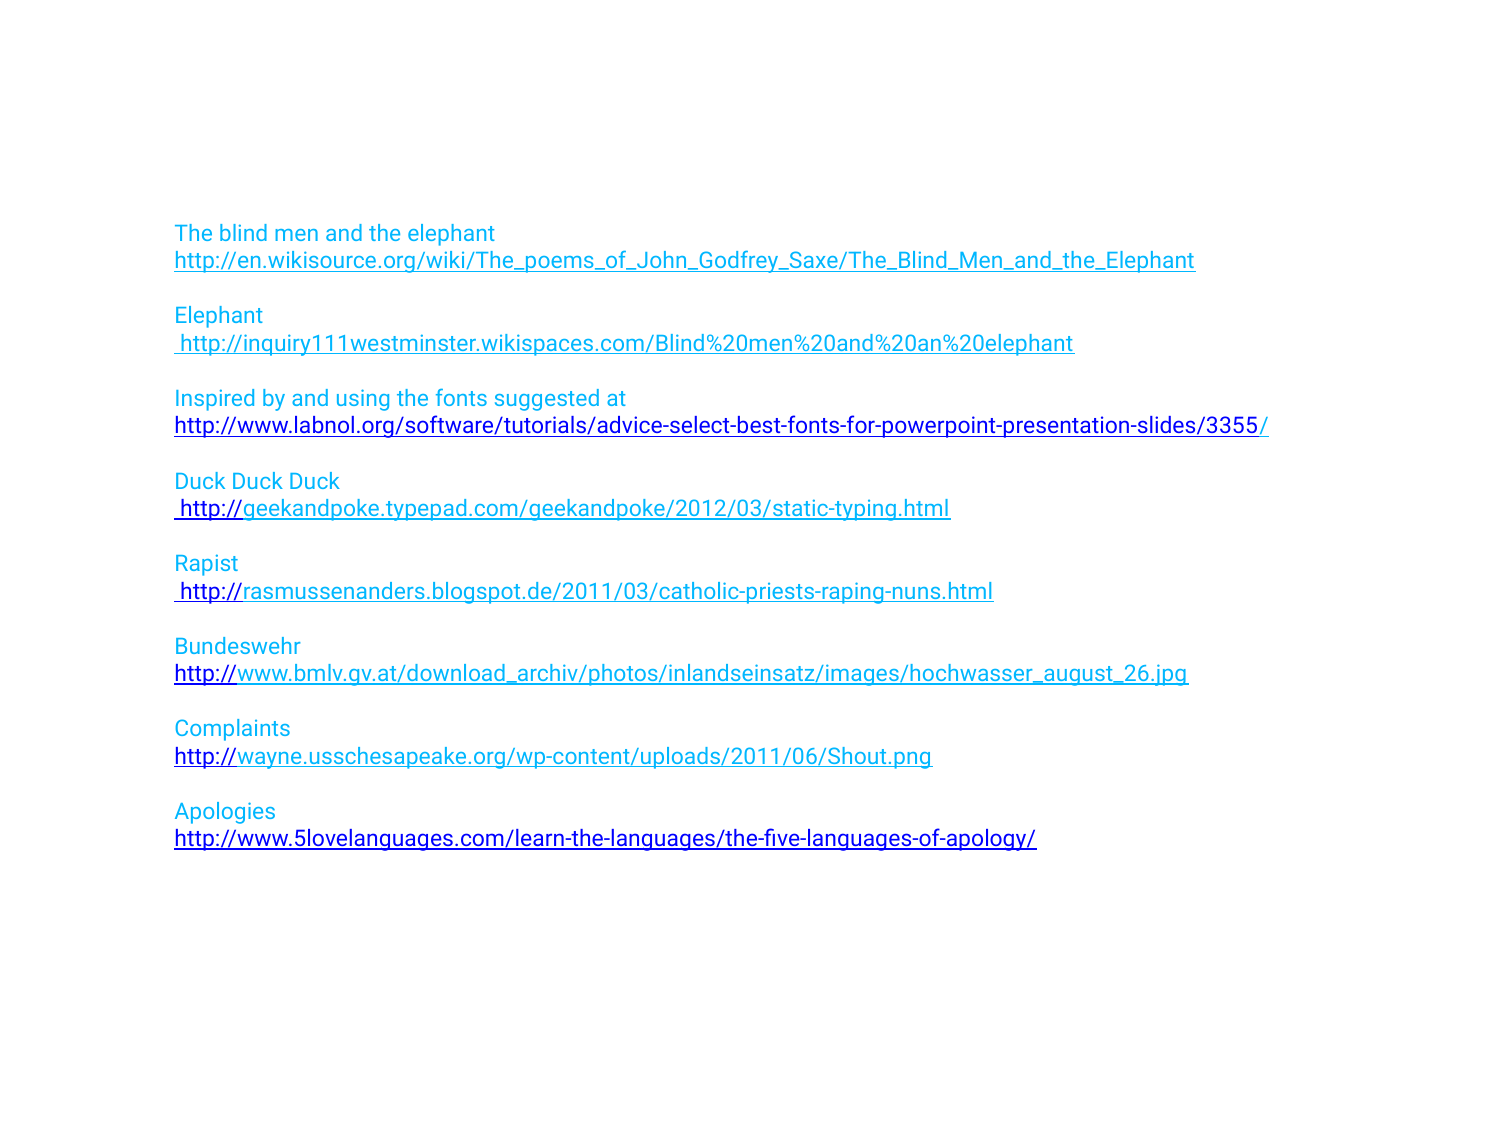

# The blind men and the elephant http://en.wikisource.org/wiki/The_poems_of_John_Godfrey_Saxe/The_Blind_Men_and_the_Elephant Elephant http://inquiry111westminster.wikispaces.com/Blind%20men%20and%20an%20elephant Inspired by and using the fonts suggested at http://www.labnol.org/software/tutorials/advice-select-best-fonts-for-powerpoint-presentation-slides/3355/ Duck Duck Duck http://geekandpoke.typepad.com/geekandpoke/2012/03/static-typing.html Rapist http://rasmussenanders.blogspot.de/2011/03/catholic-priests-raping-nuns.html Bundeswehr http://www.bmlv.gv.at/download_archiv/photos/inlandseinsatz/images/hochwasser_august_26.jpg Complaints http://wayne.usschesapeake.org/wp-content/uploads/2011/06/Shout.png Apologies http://www.5lovelanguages.com/learn-the-languages/the-five-languages-of-apology/